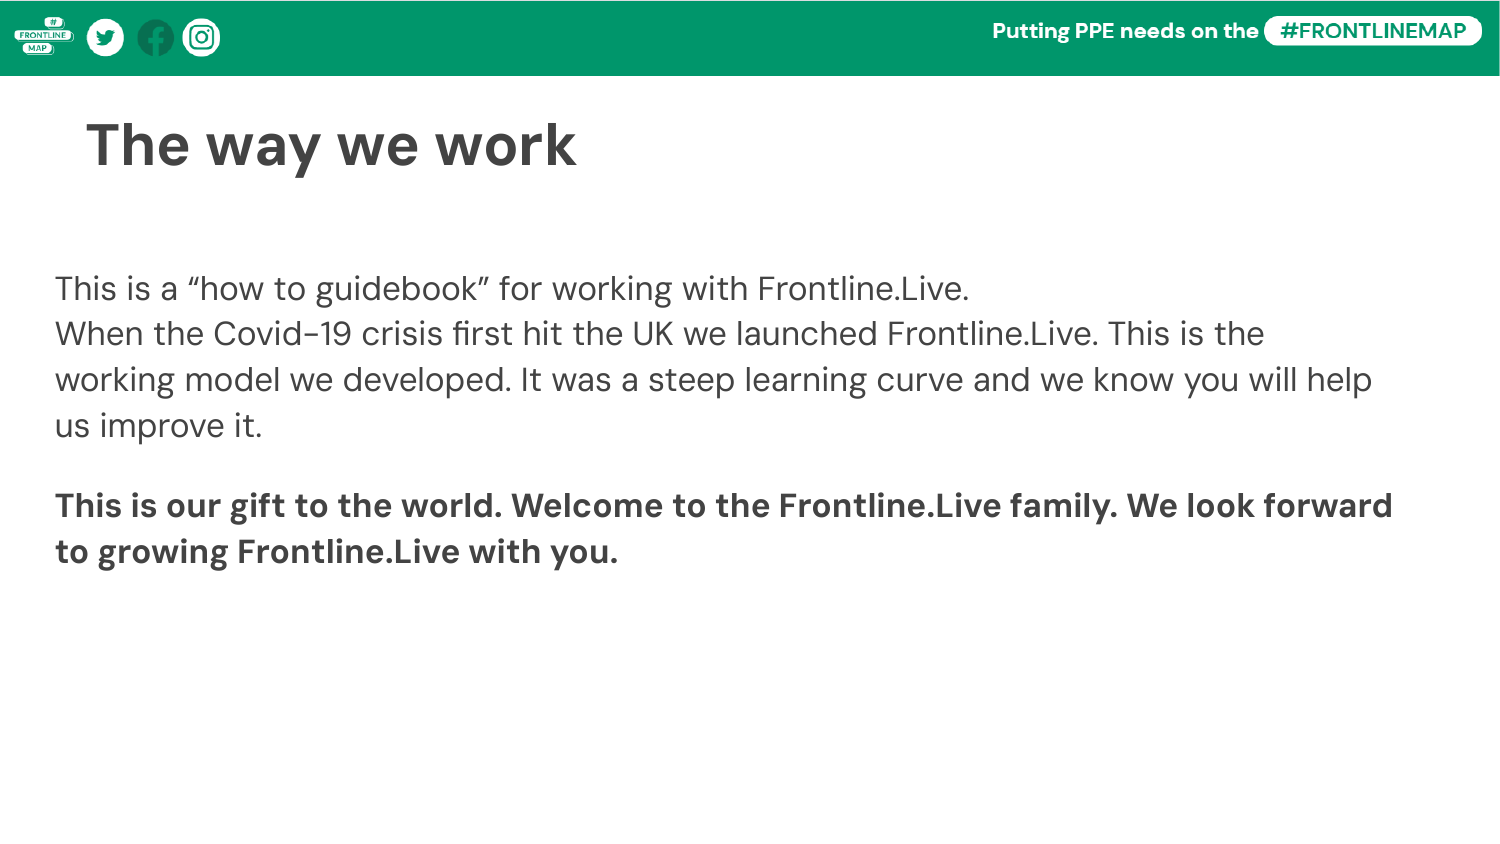

The way we work
This is a “how to guidebook” for working with Frontline.Live.
When the Covid-19 crisis first hit the UK we launched Frontline.Live. This is the working model we developed. It was a steep learning curve and we know you will help us improve it.

This is our gift to the world. Welcome to the Frontline.Live family. We look forward to growing Frontline.Live with you.